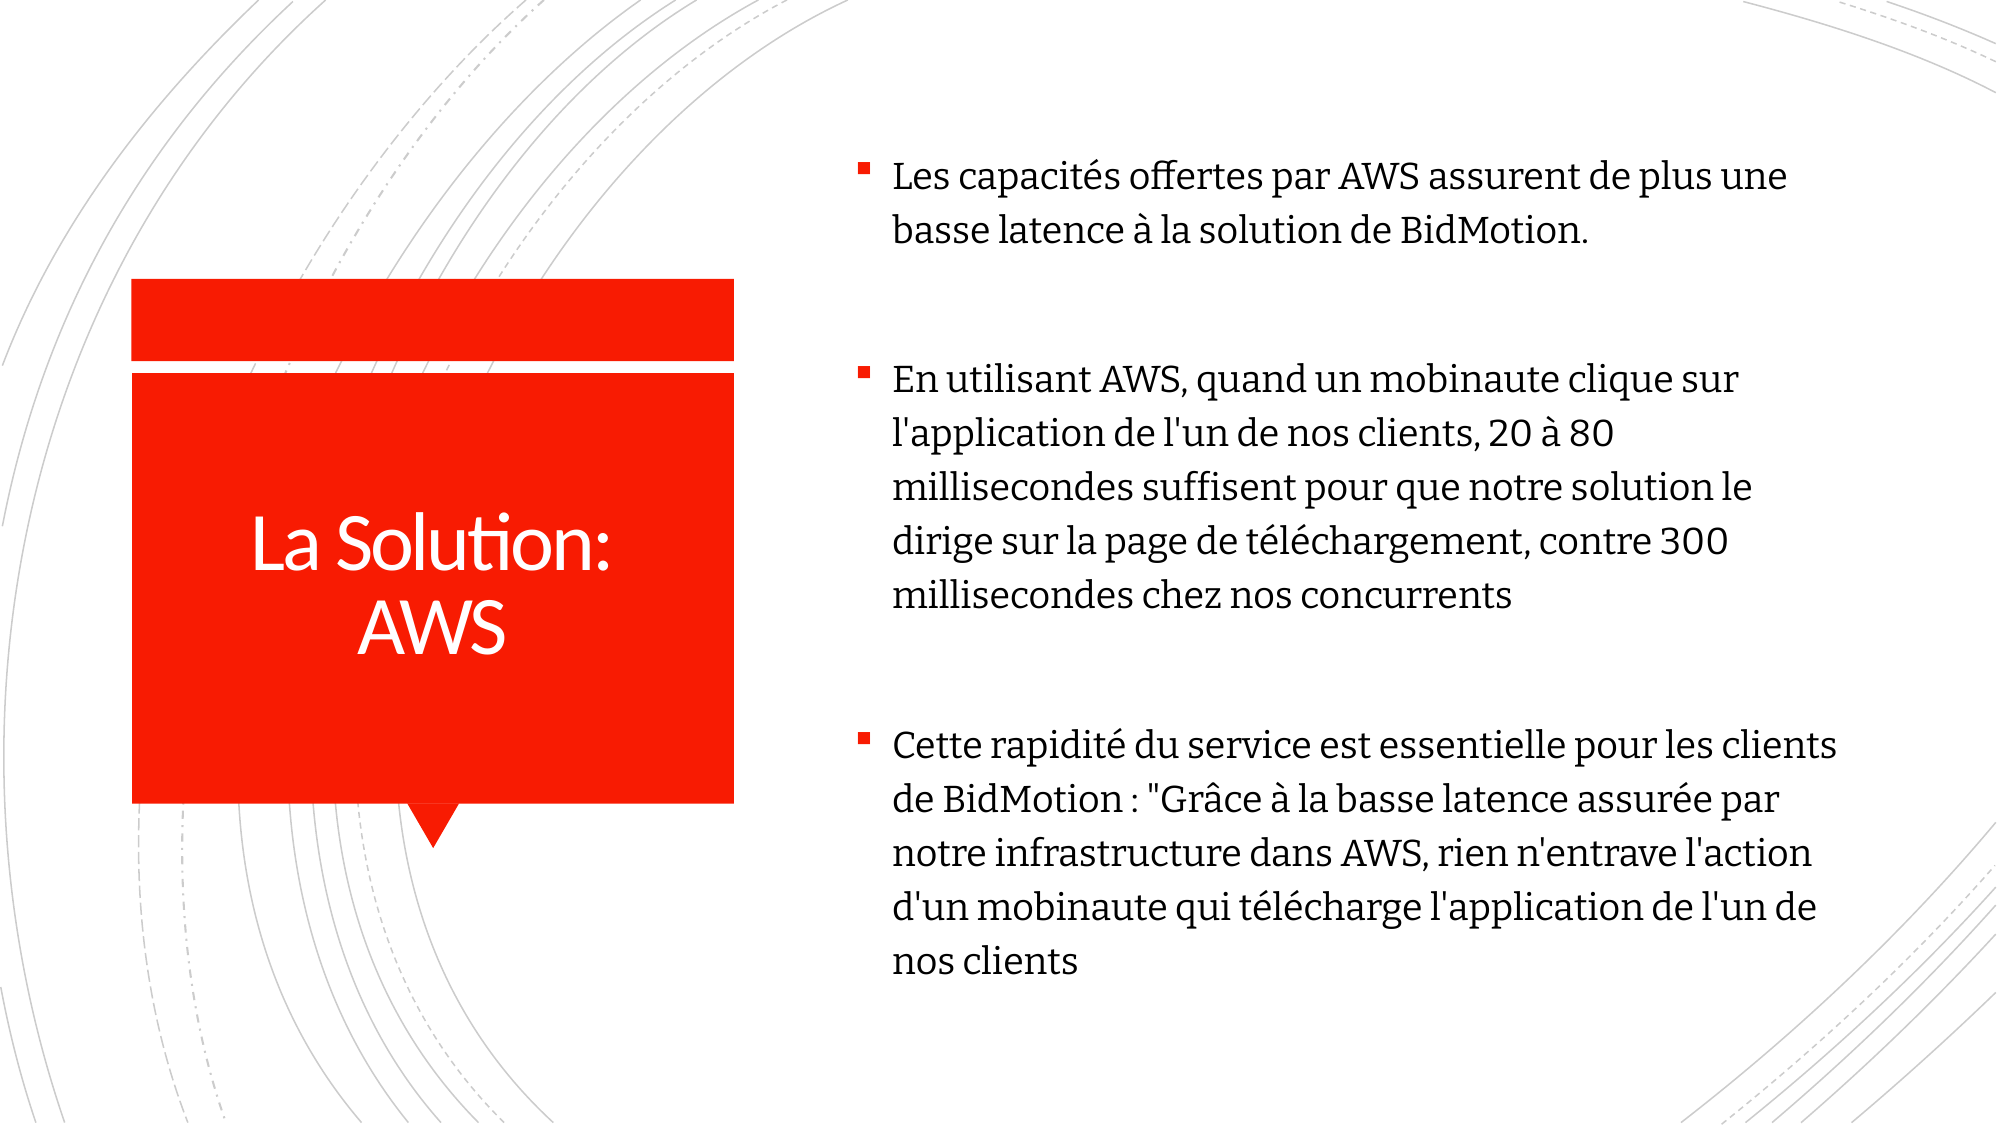

Les capacités offertes par AWS assurent de plus une basse latence à la solution de BidMotion.

En utilisant AWS, quand un mobinaute clique sur l'application de l'un de nos clients, 20 à 80 millisecondes suffisent pour que notre solution le dirige sur la page de téléchargement, contre 300 millisecondes chez nos concurrents

Cette rapidité du service est essentielle pour les clients de BidMotion : "Grâce à la basse latence assurée par notre infrastructure dans AWS, rien n'entrave l'action d'un mobinaute qui télécharge l'application de l'un de nos clients
# La Solution: AWS